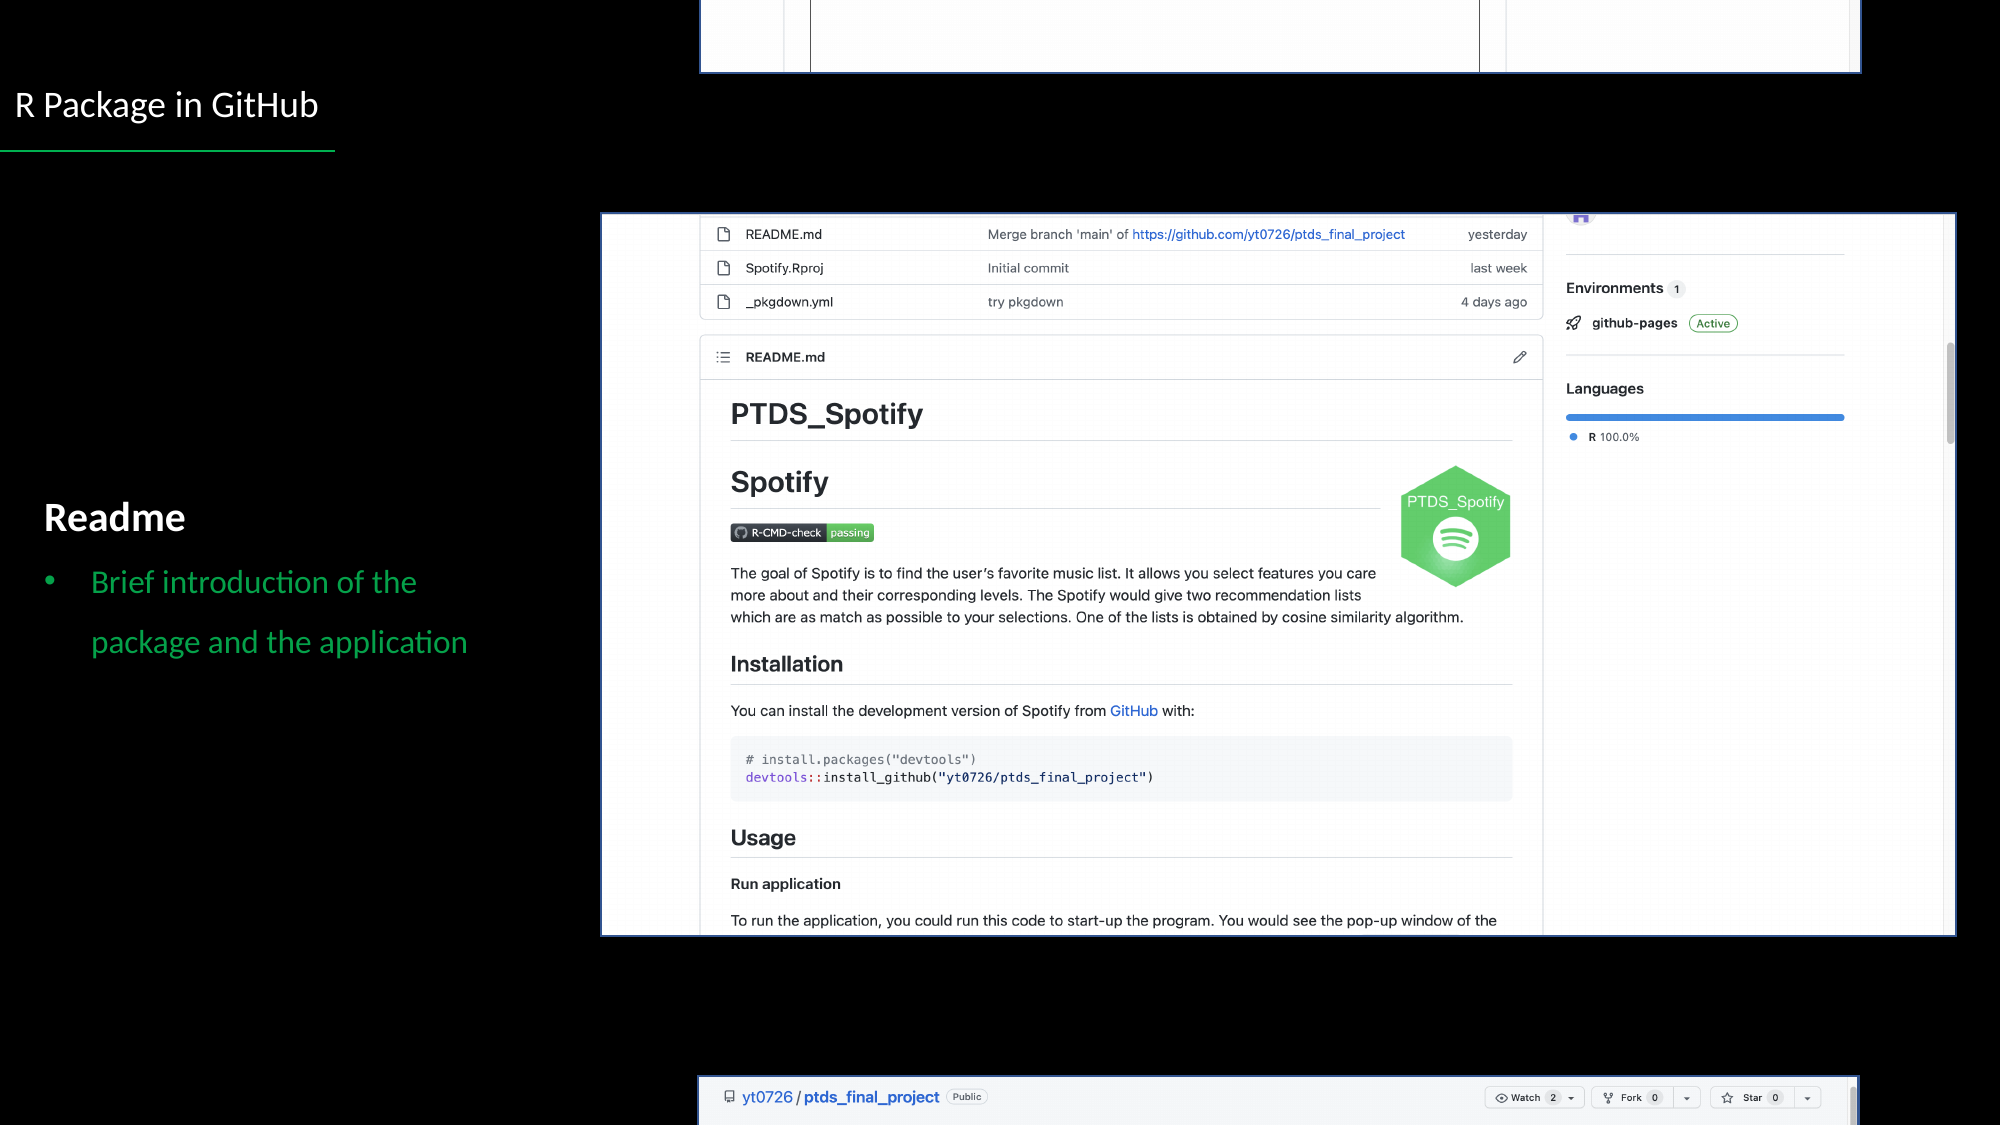

R Package in GitHub

Readme
Brief introduction of the package and the application